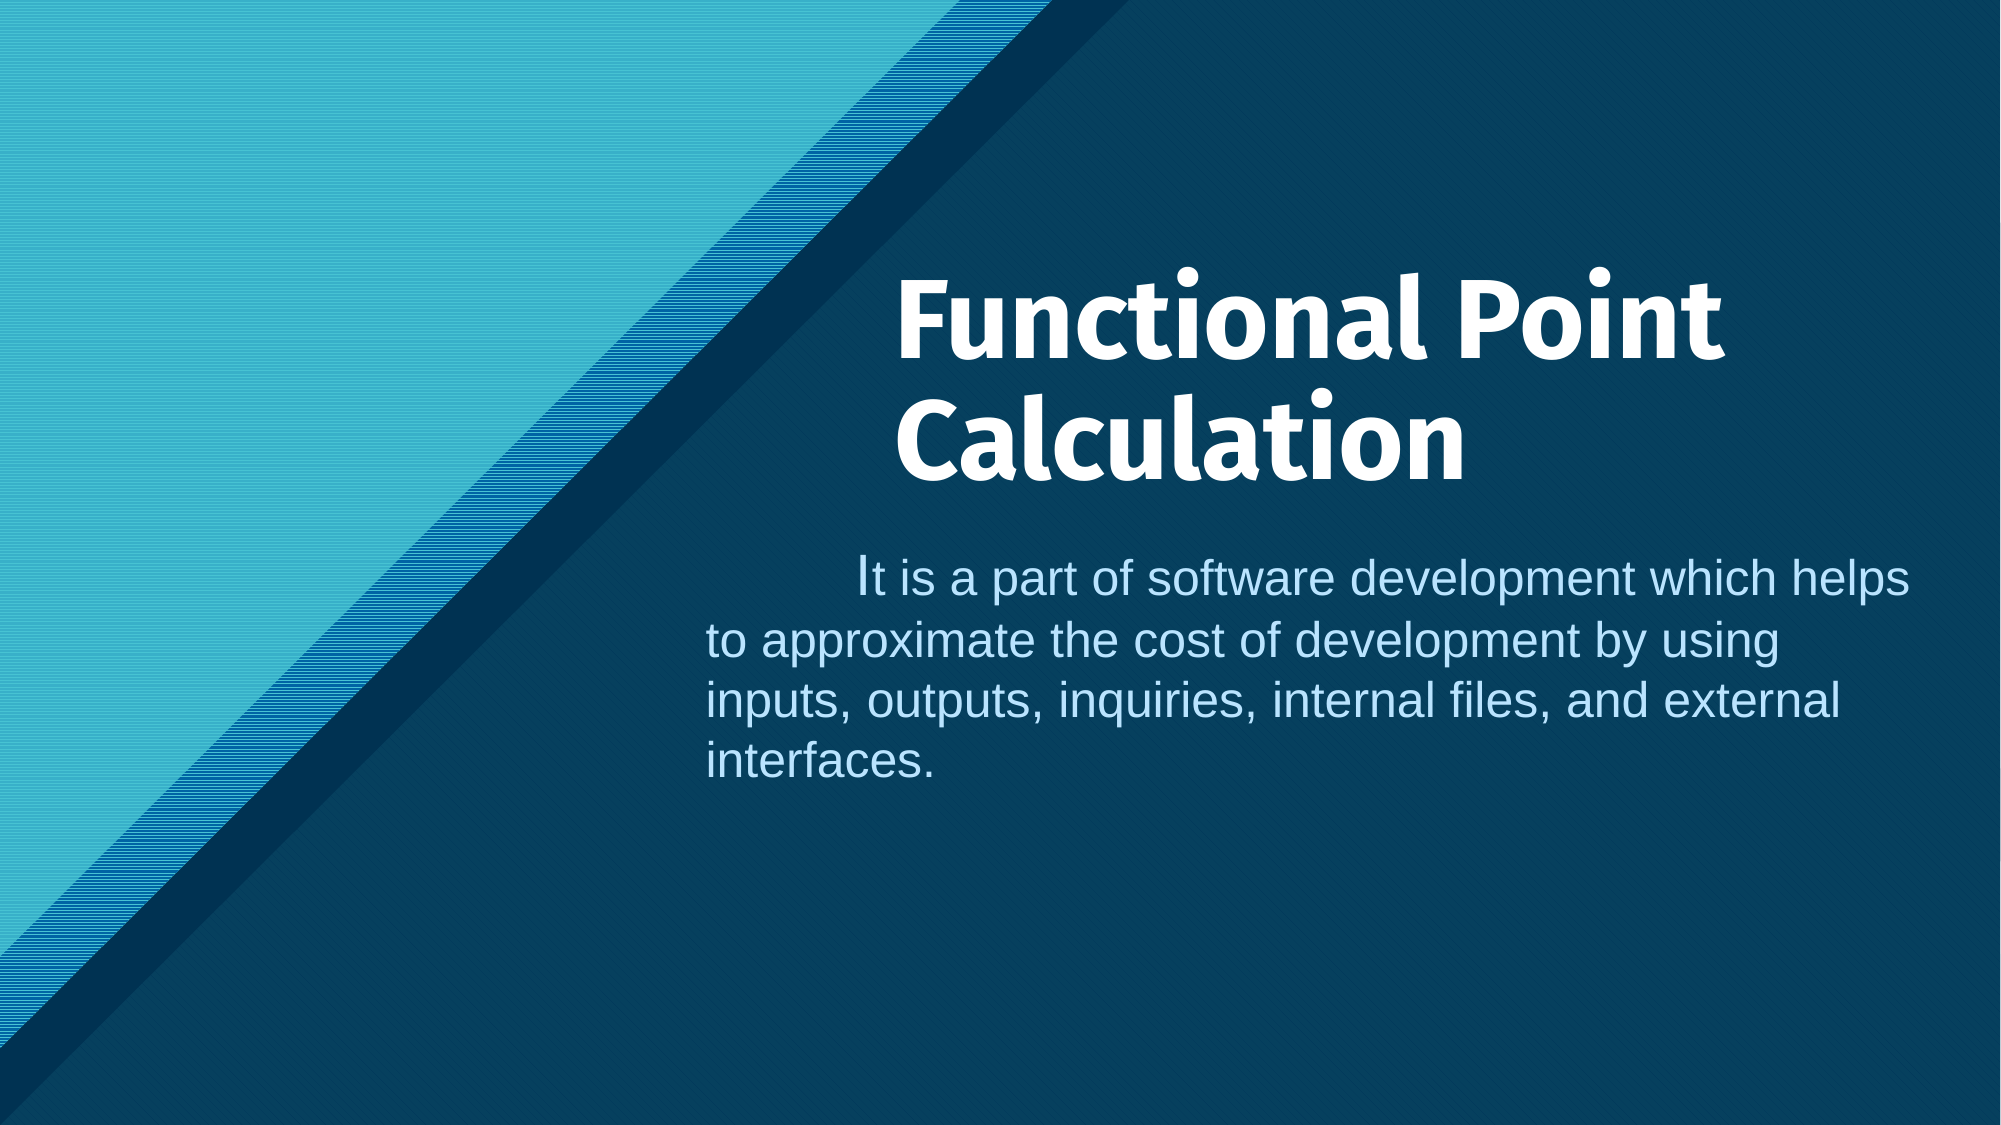

# Functional Point Calculation
	It is a part of software development which helps to approximate the cost of development by using inputs, outputs, inquiries, internal files, and external interfaces.